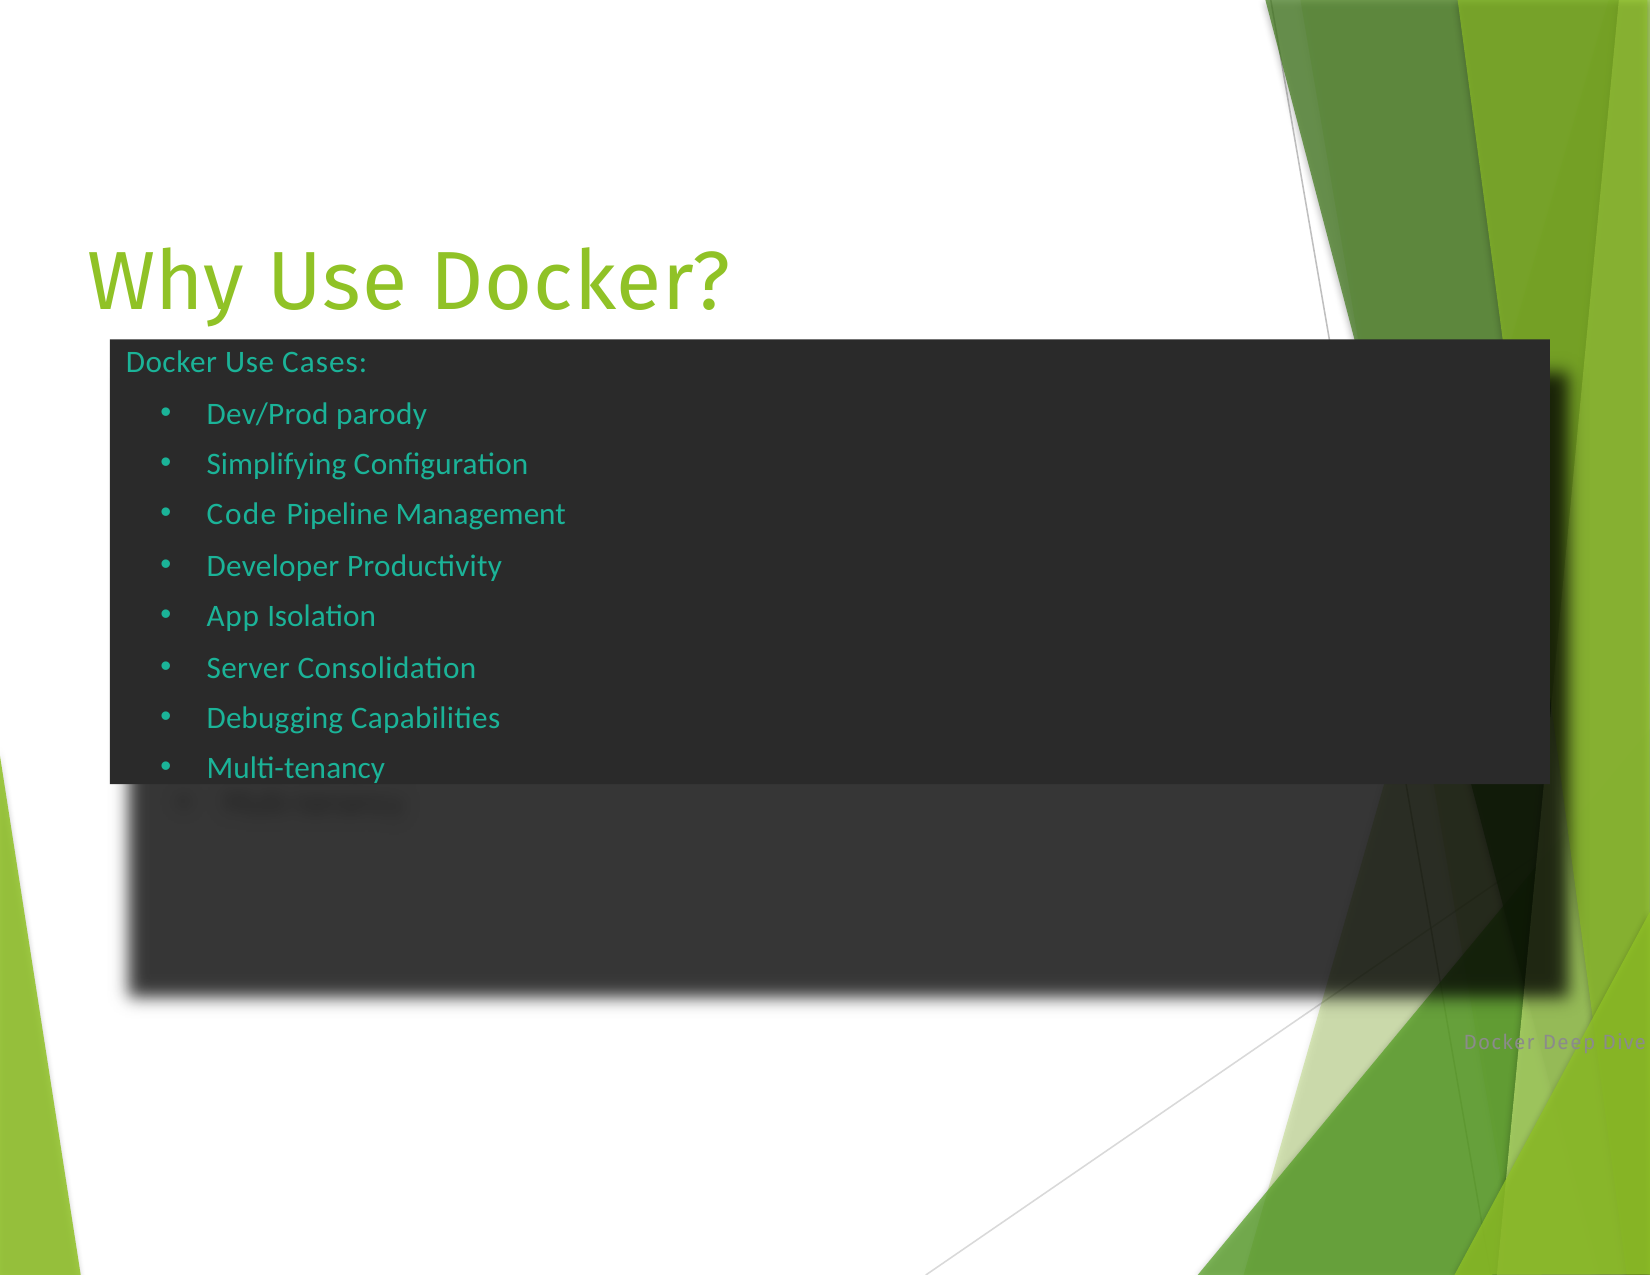

# Why Use Docker?
Docker Use Cases:
Dev/Prod parody
Simplifying Configuration
Code Pipeline Management
Developer Productivity
App Isolation
Server Consolidation
Debugging Capabilities
Multi-tenancy

Docker Deep Dive